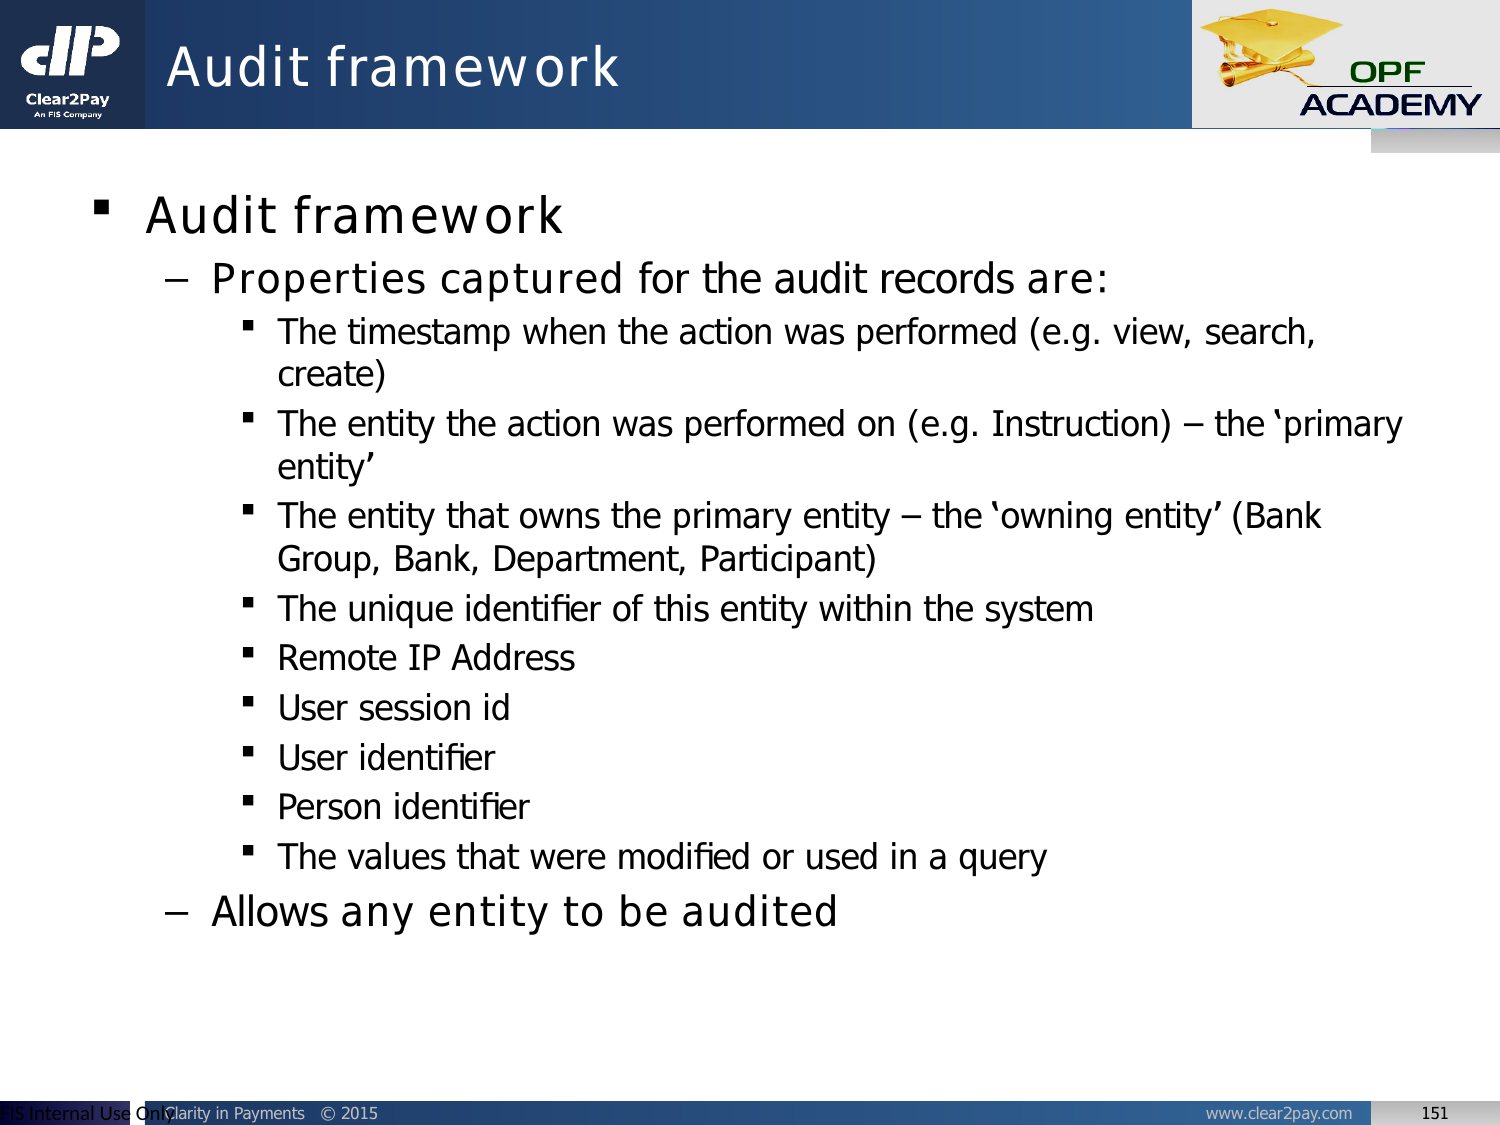

# Audit framework
Audit framework
Properties captured for the audit records are:
The timestamp when the action was performed (e.g. view, search, create)
The entity the action was performed on (e.g. Instruction) – the ‘primary entity’
The entity that owns the primary entity – the ‘owning entity’ (Bank Group, Bank, Department, Participant)
The unique identifier of this entity within the system
Remote IP Address
User session id
User identifier
Person identifier
The values that were modified or used in a query
Allows any entity to be audited